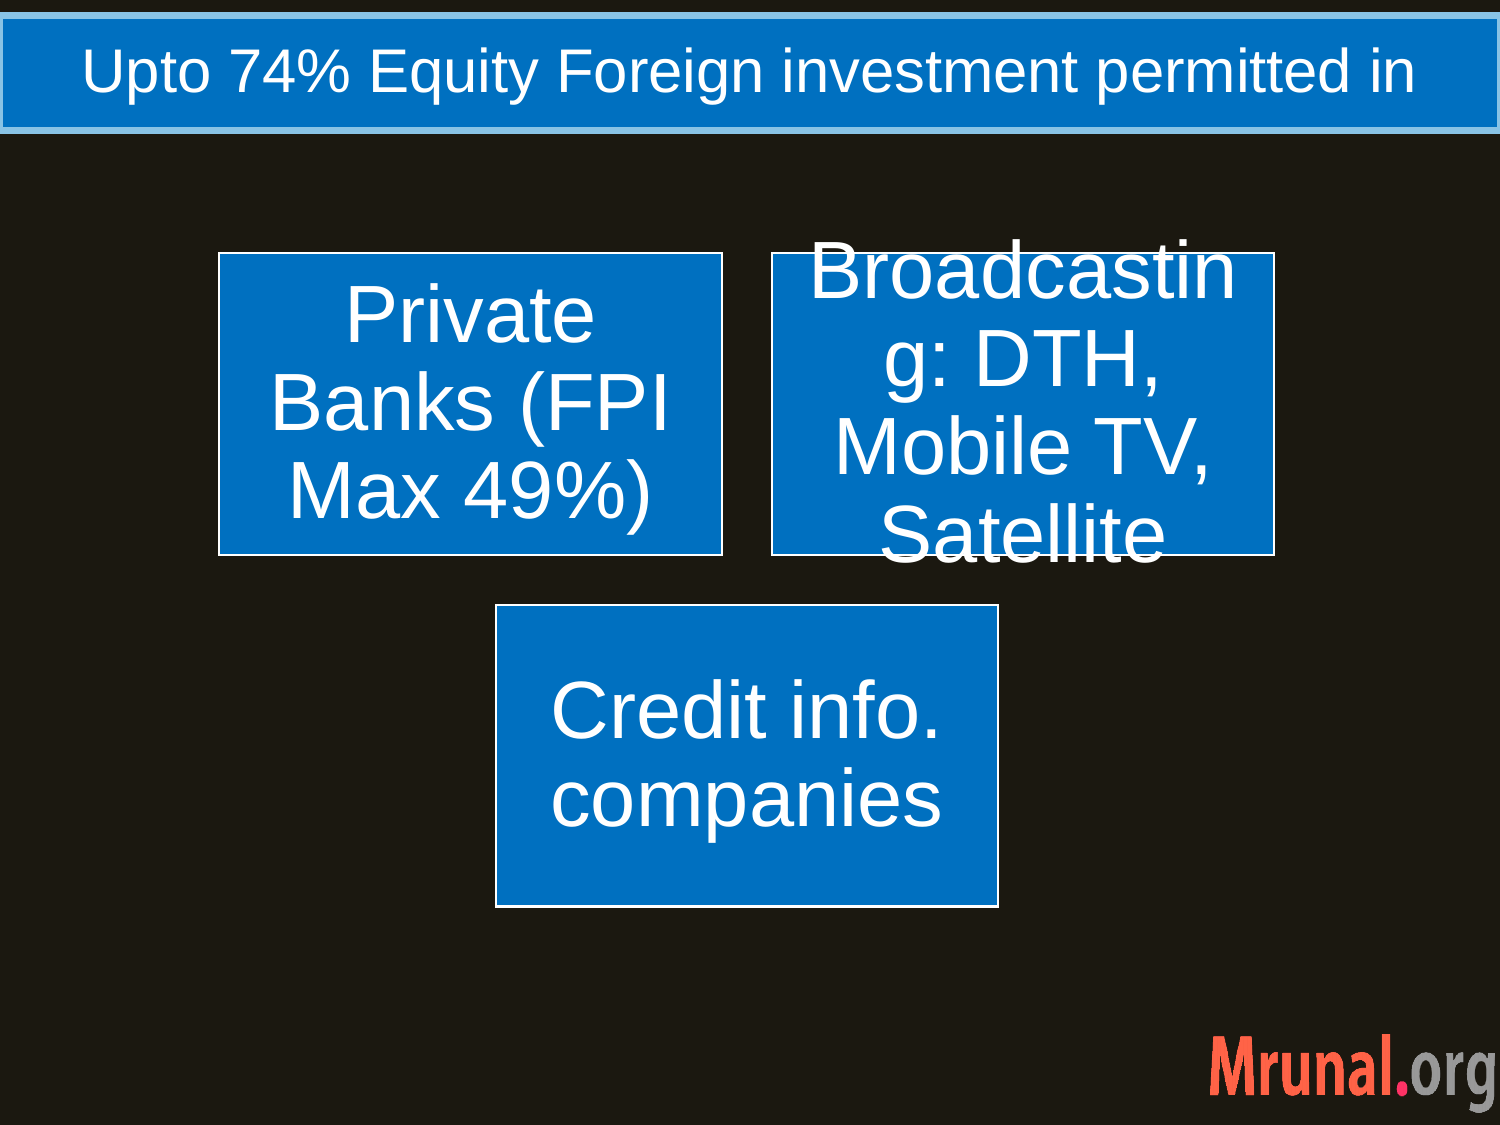

# Upto 74% Equity Foreign investment permitted in
Private Banks (FPI Max 49%)
Broadcasting: DTH, Mobile TV, Satellite
Credit info. companies